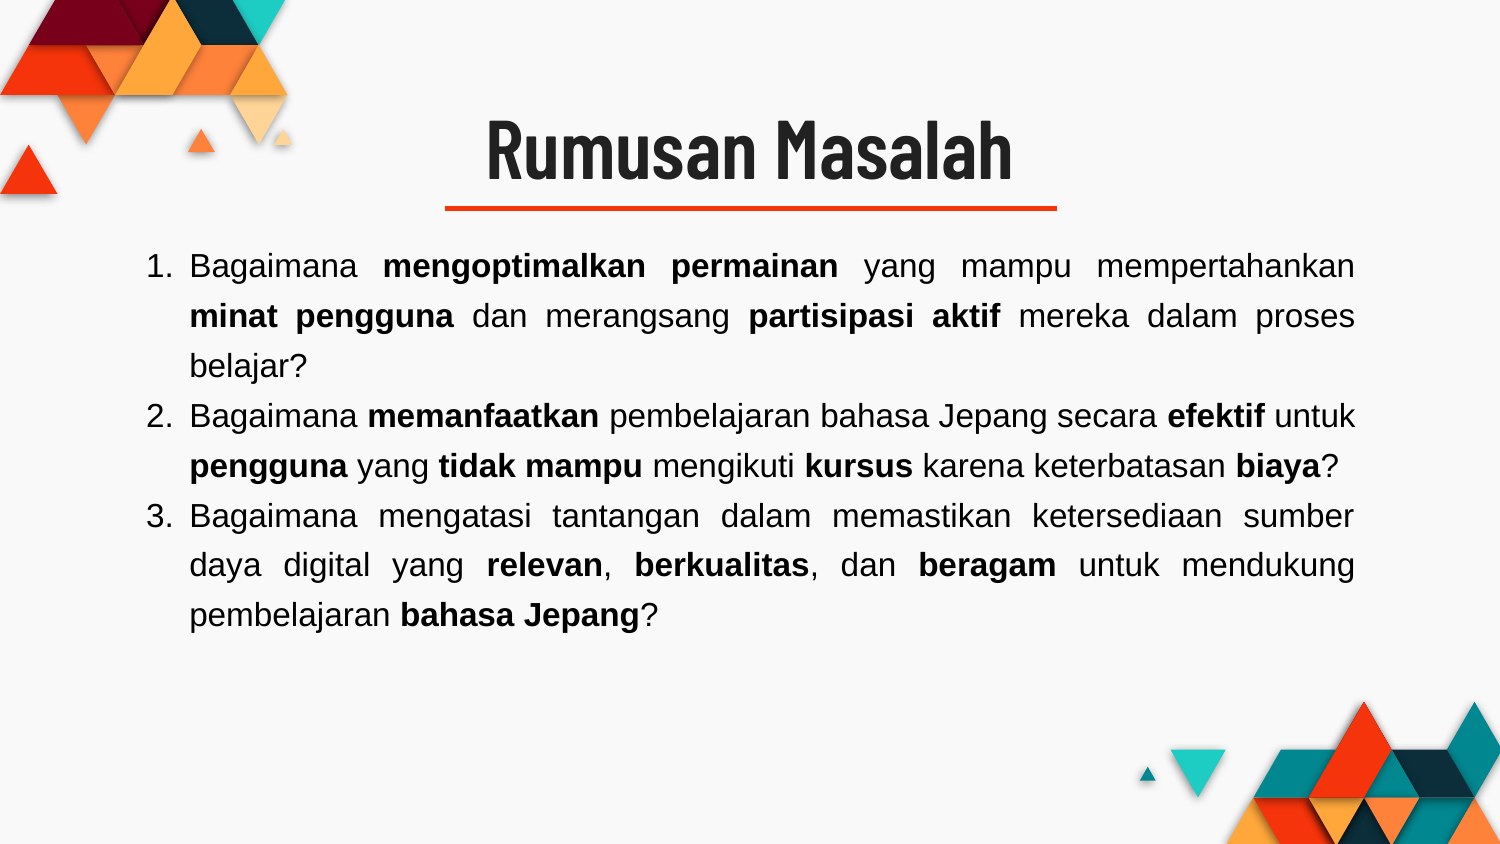

# Rumusan Masalah
Bagaimana mengoptimalkan permainan yang mampu mempertahankan minat pengguna dan merangsang partisipasi aktif mereka dalam proses belajar?
Bagaimana memanfaatkan pembelajaran bahasa Jepang secara efektif untuk pengguna yang tidak mampu mengikuti kursus karena keterbatasan biaya?
Bagaimana mengatasi tantangan dalam memastikan ketersediaan sumber daya digital yang relevan, berkualitas, dan beragam untuk mendukung pembelajaran bahasa Jepang?